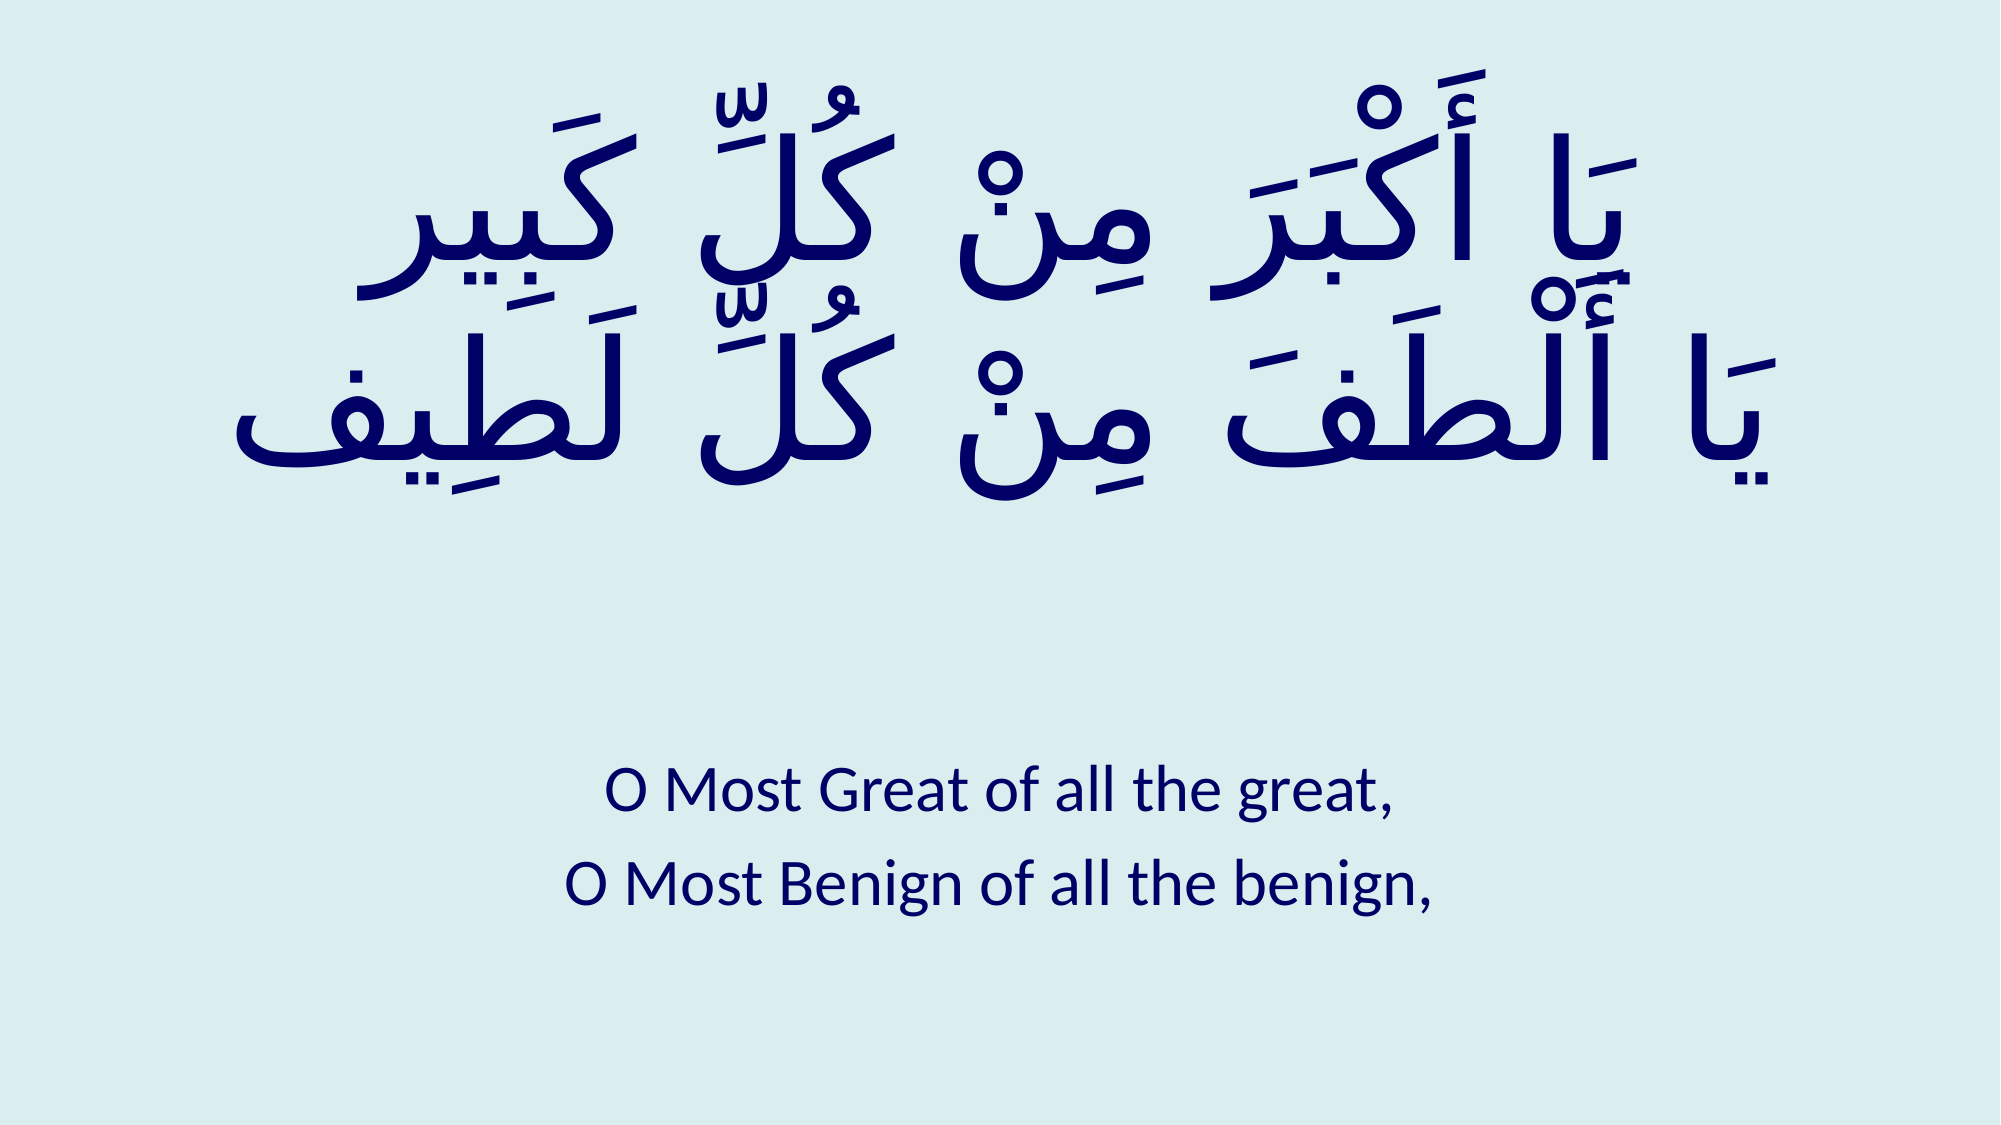

# يَا أَكْبَرَ مِنْ كُلِّ كَبِير يَا أَلْطَفَ مِنْ كُلِّ لَطِيف
O Most Great of all the great,
O Most Benign of all the benign,